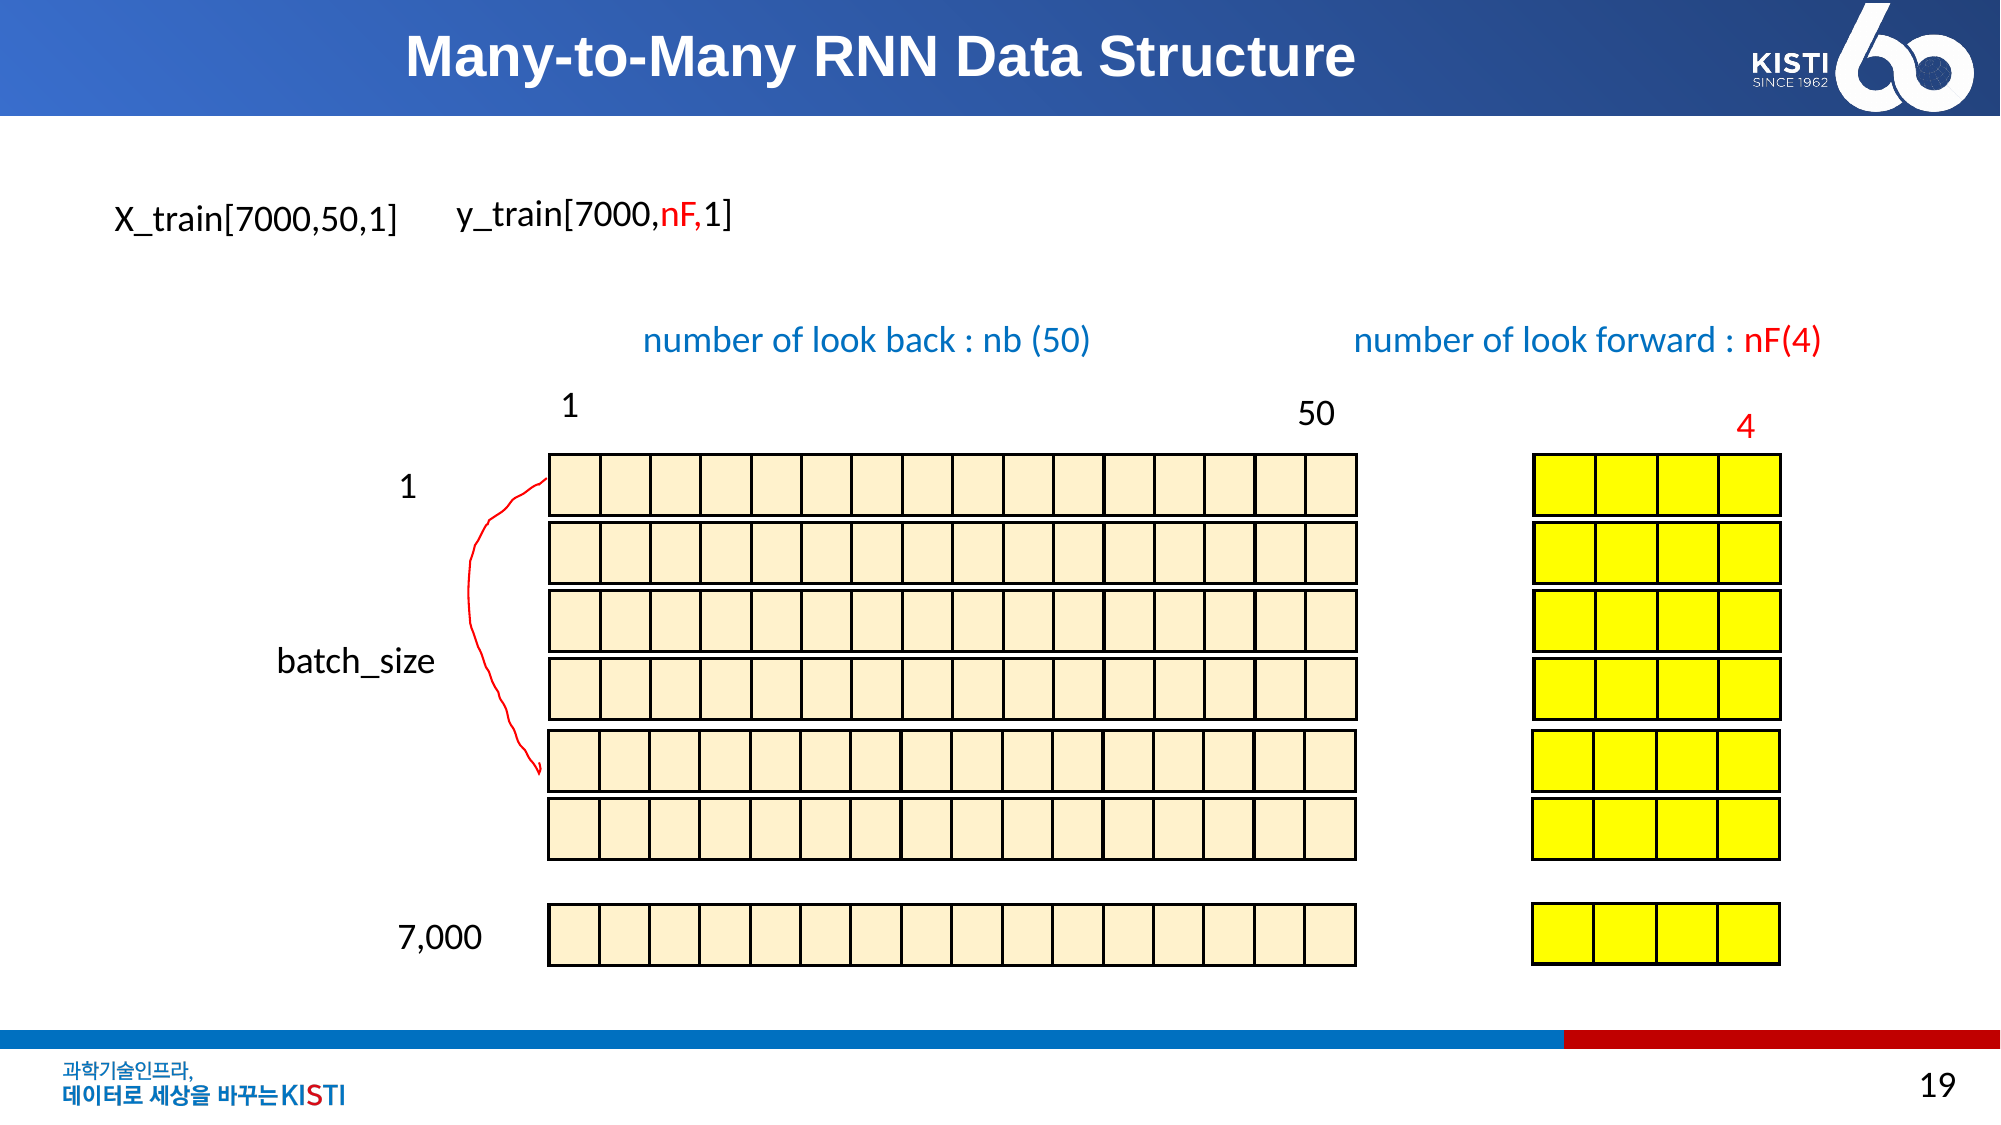

# Many-to-Many RNN Data Structure
y_train[7000,nF,1]
X_train[7000,50,1]
number of look back : nb (50)
number of look forward : nF(4)
1
50
4
1

batch_size

7,000
19